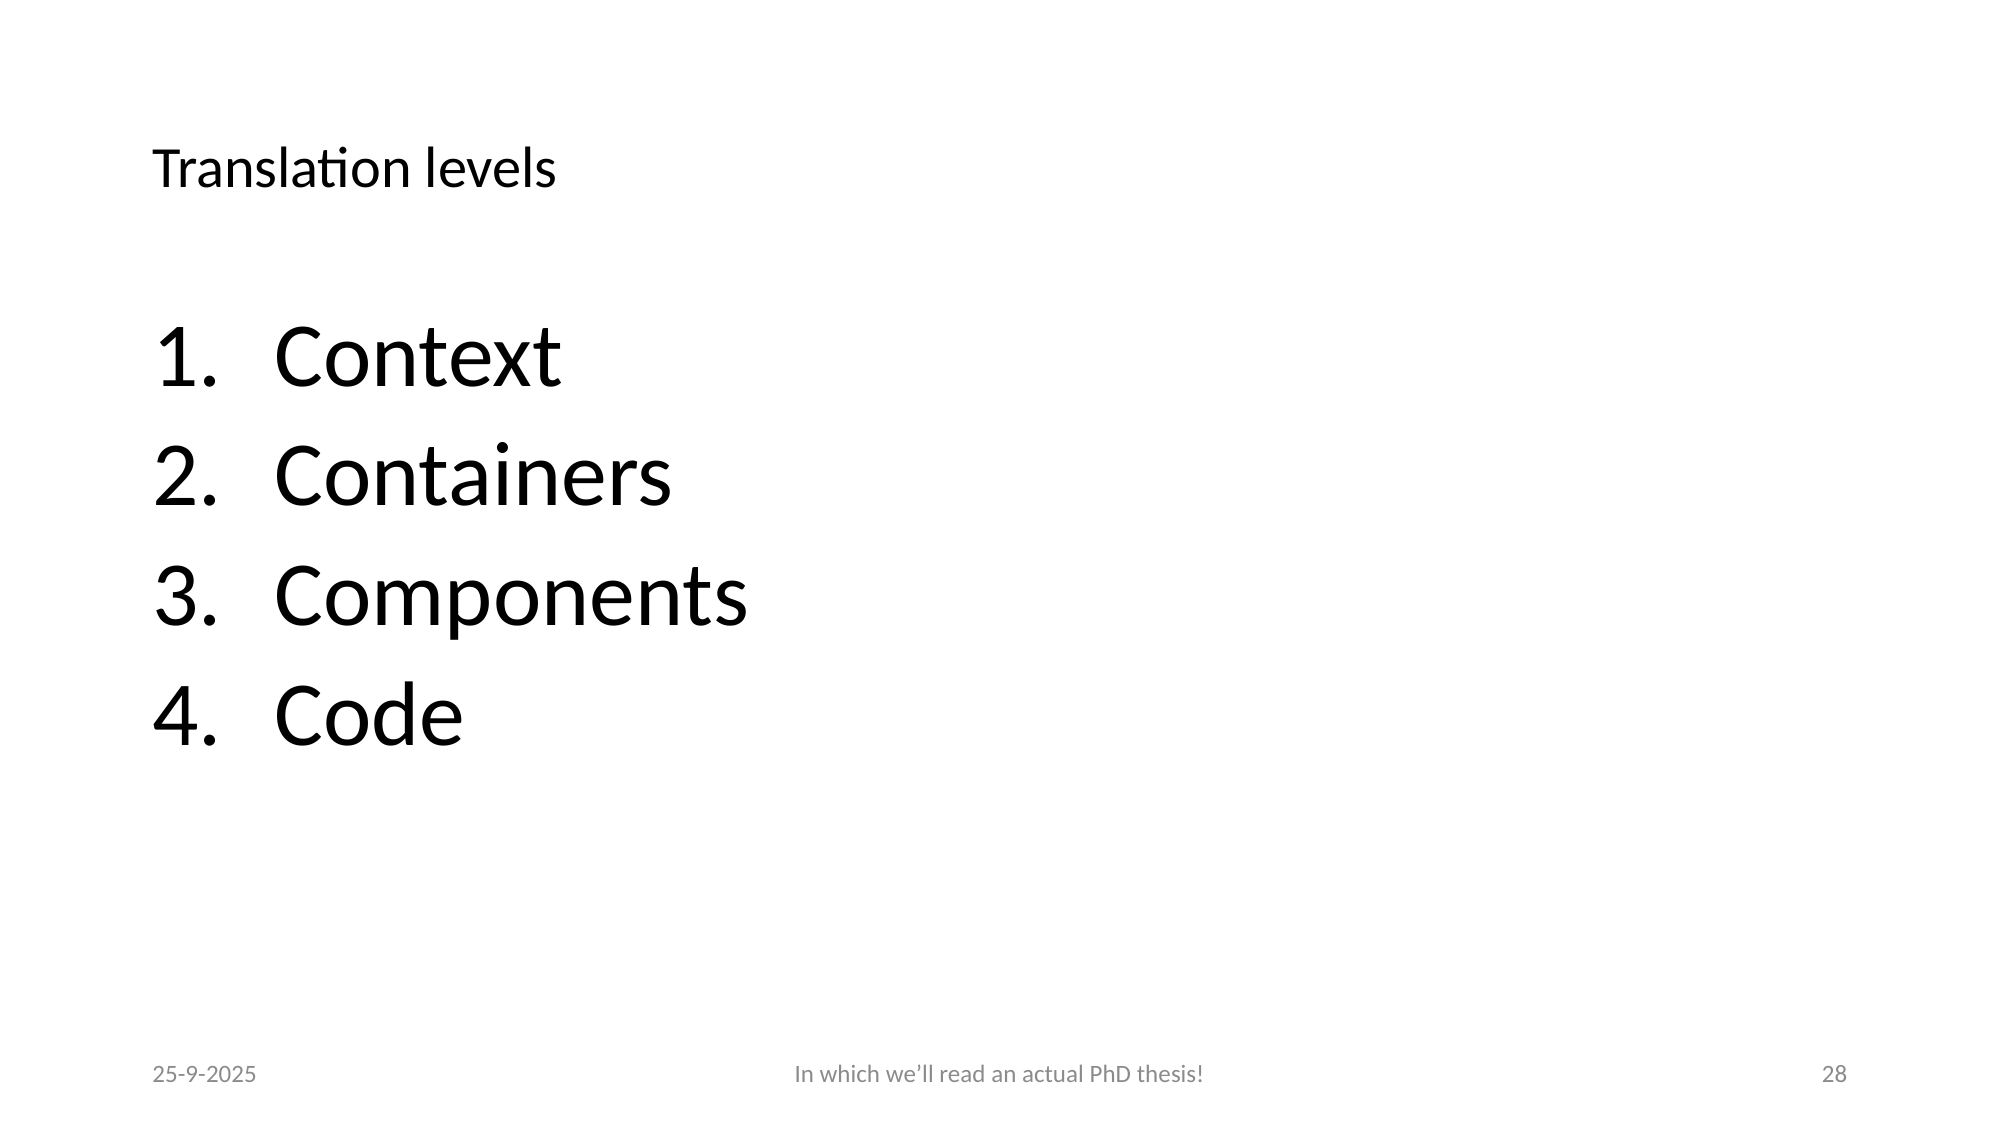

# Translation levels
Context
Containers
Components
Code
25-9-2025
In which we’ll read an actual PhD thesis!
28